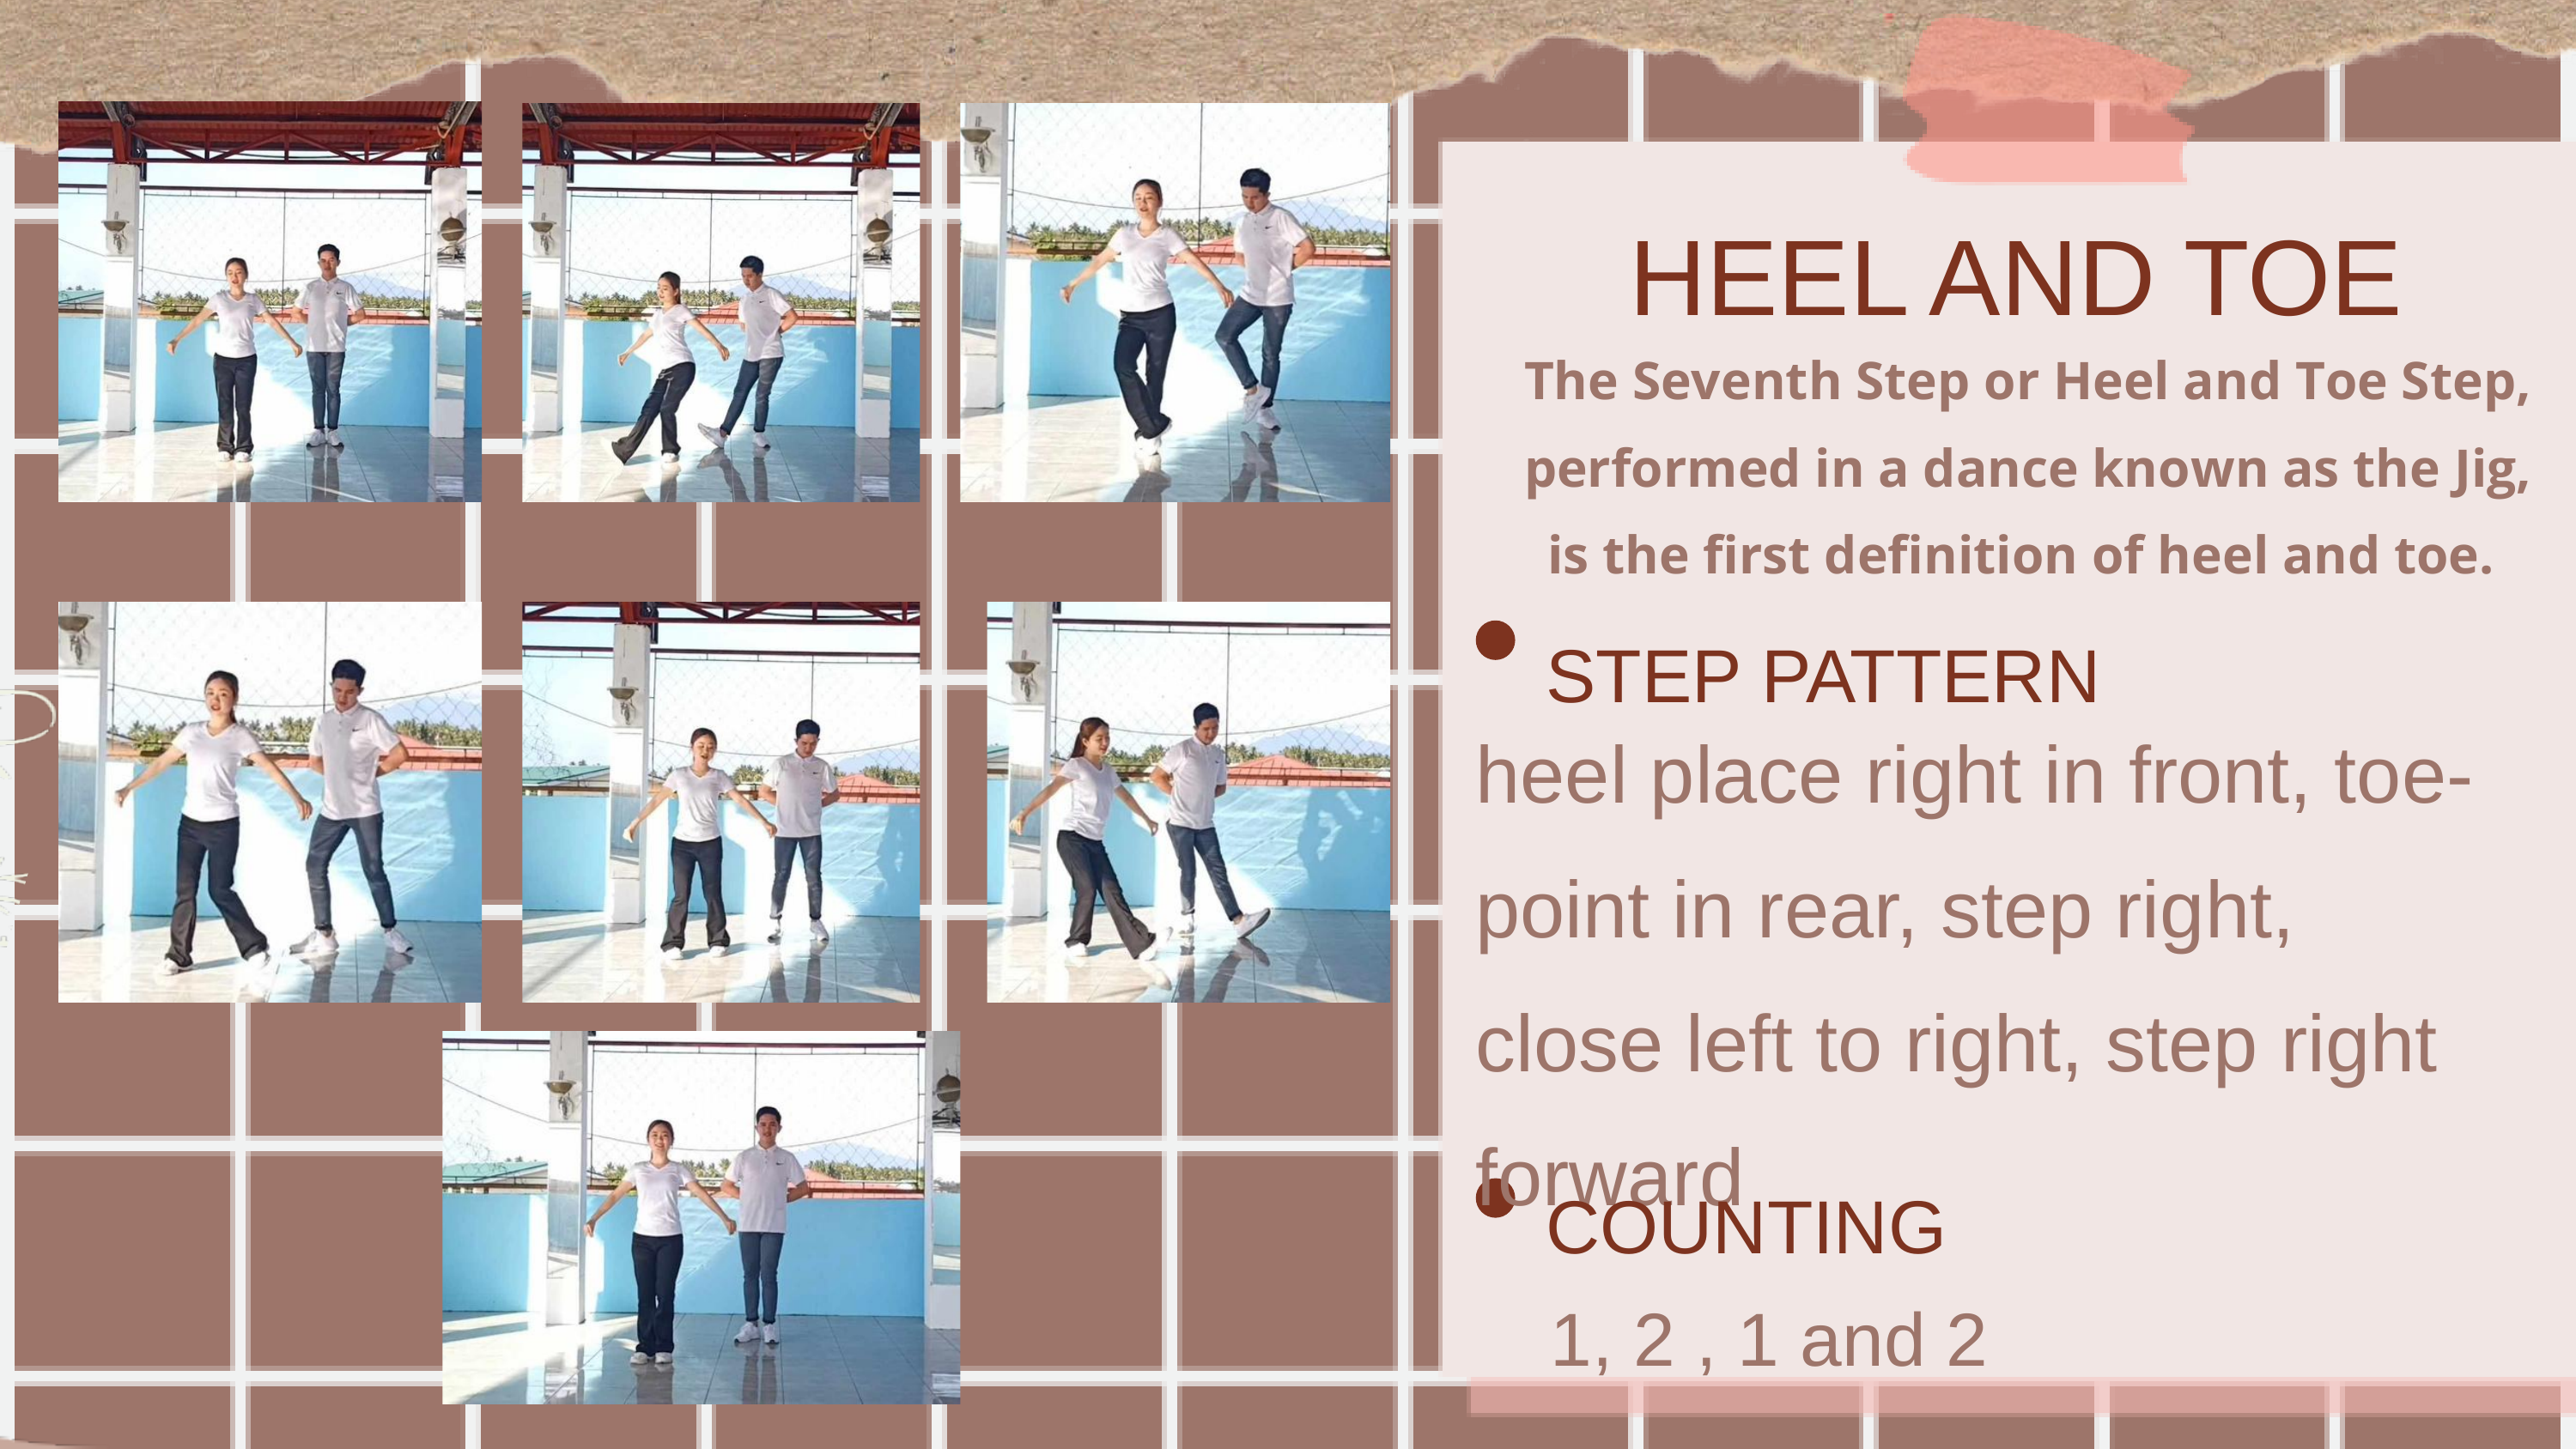

HEEL AND TOE
The Seventh Step or Heel and Toe Step, performed in a dance known as the Jig, is the first definition of heel and toe.

STEP PATTERN

heel place right in front, toe-
point in rear, step right,
close left to right, step right forward

COUNTING

1, 2 , 1 and 2